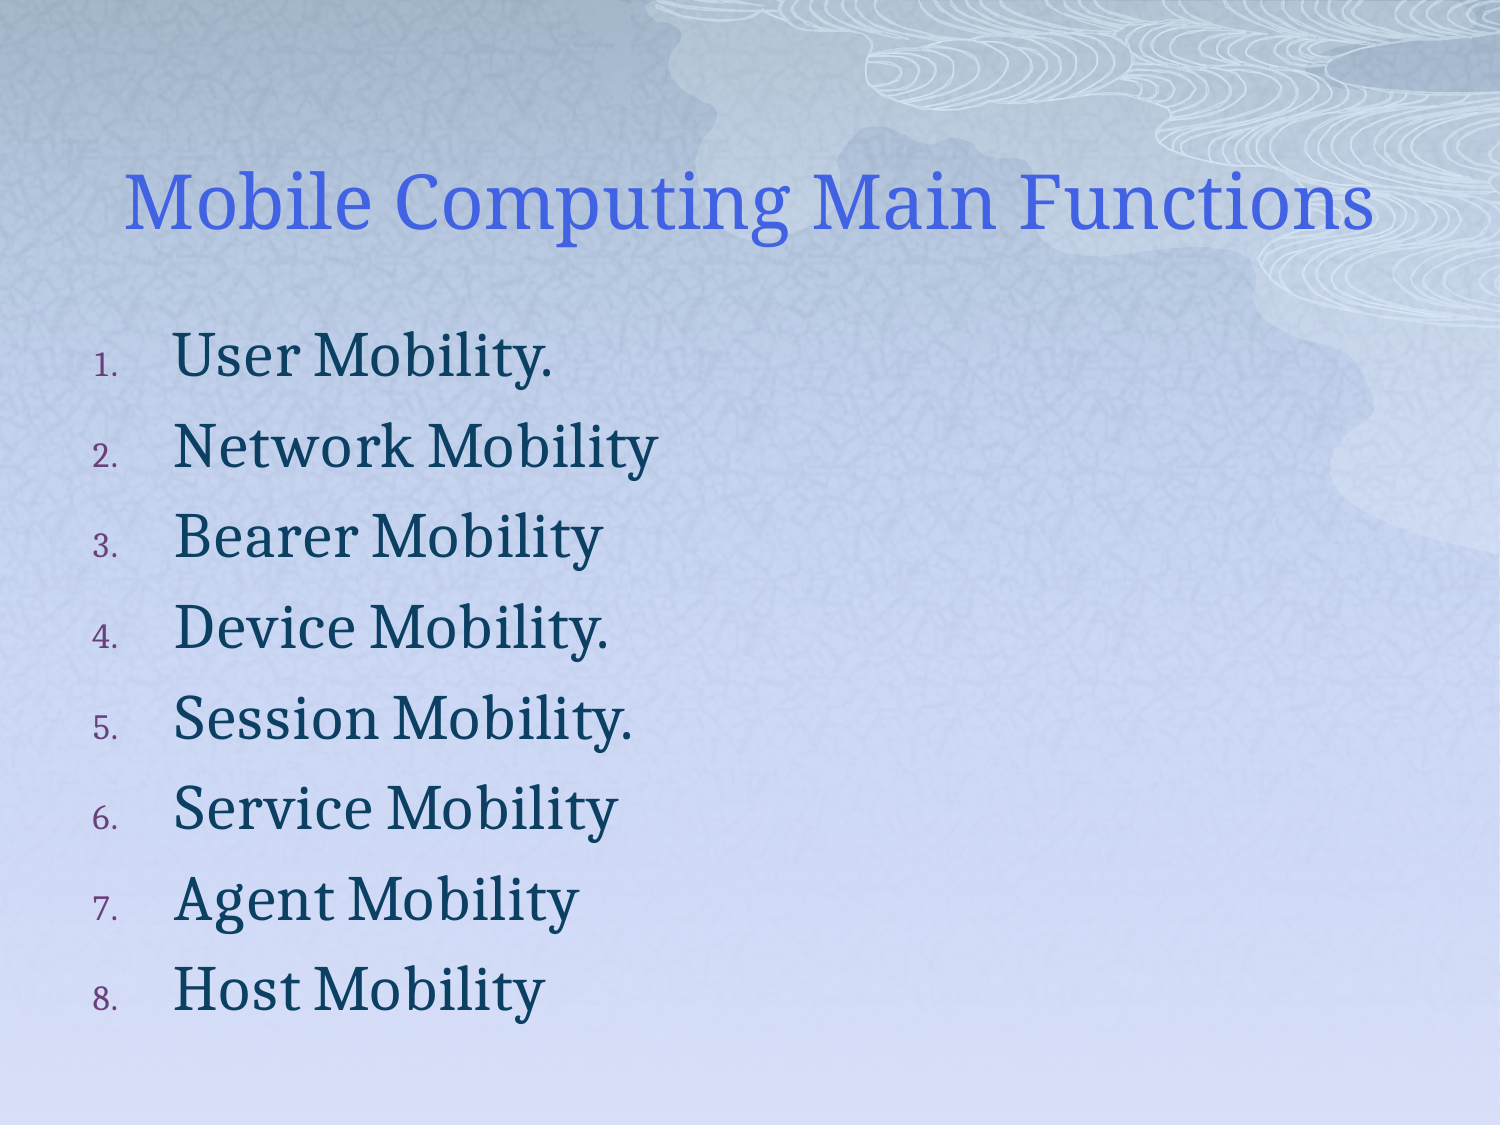

# Mobile Computing Main Functions
User Mobility.
Network Mobility
Bearer Mobility
Device Mobility.
Session Mobility.
Service Mobility
Agent Mobility
Host Mobility